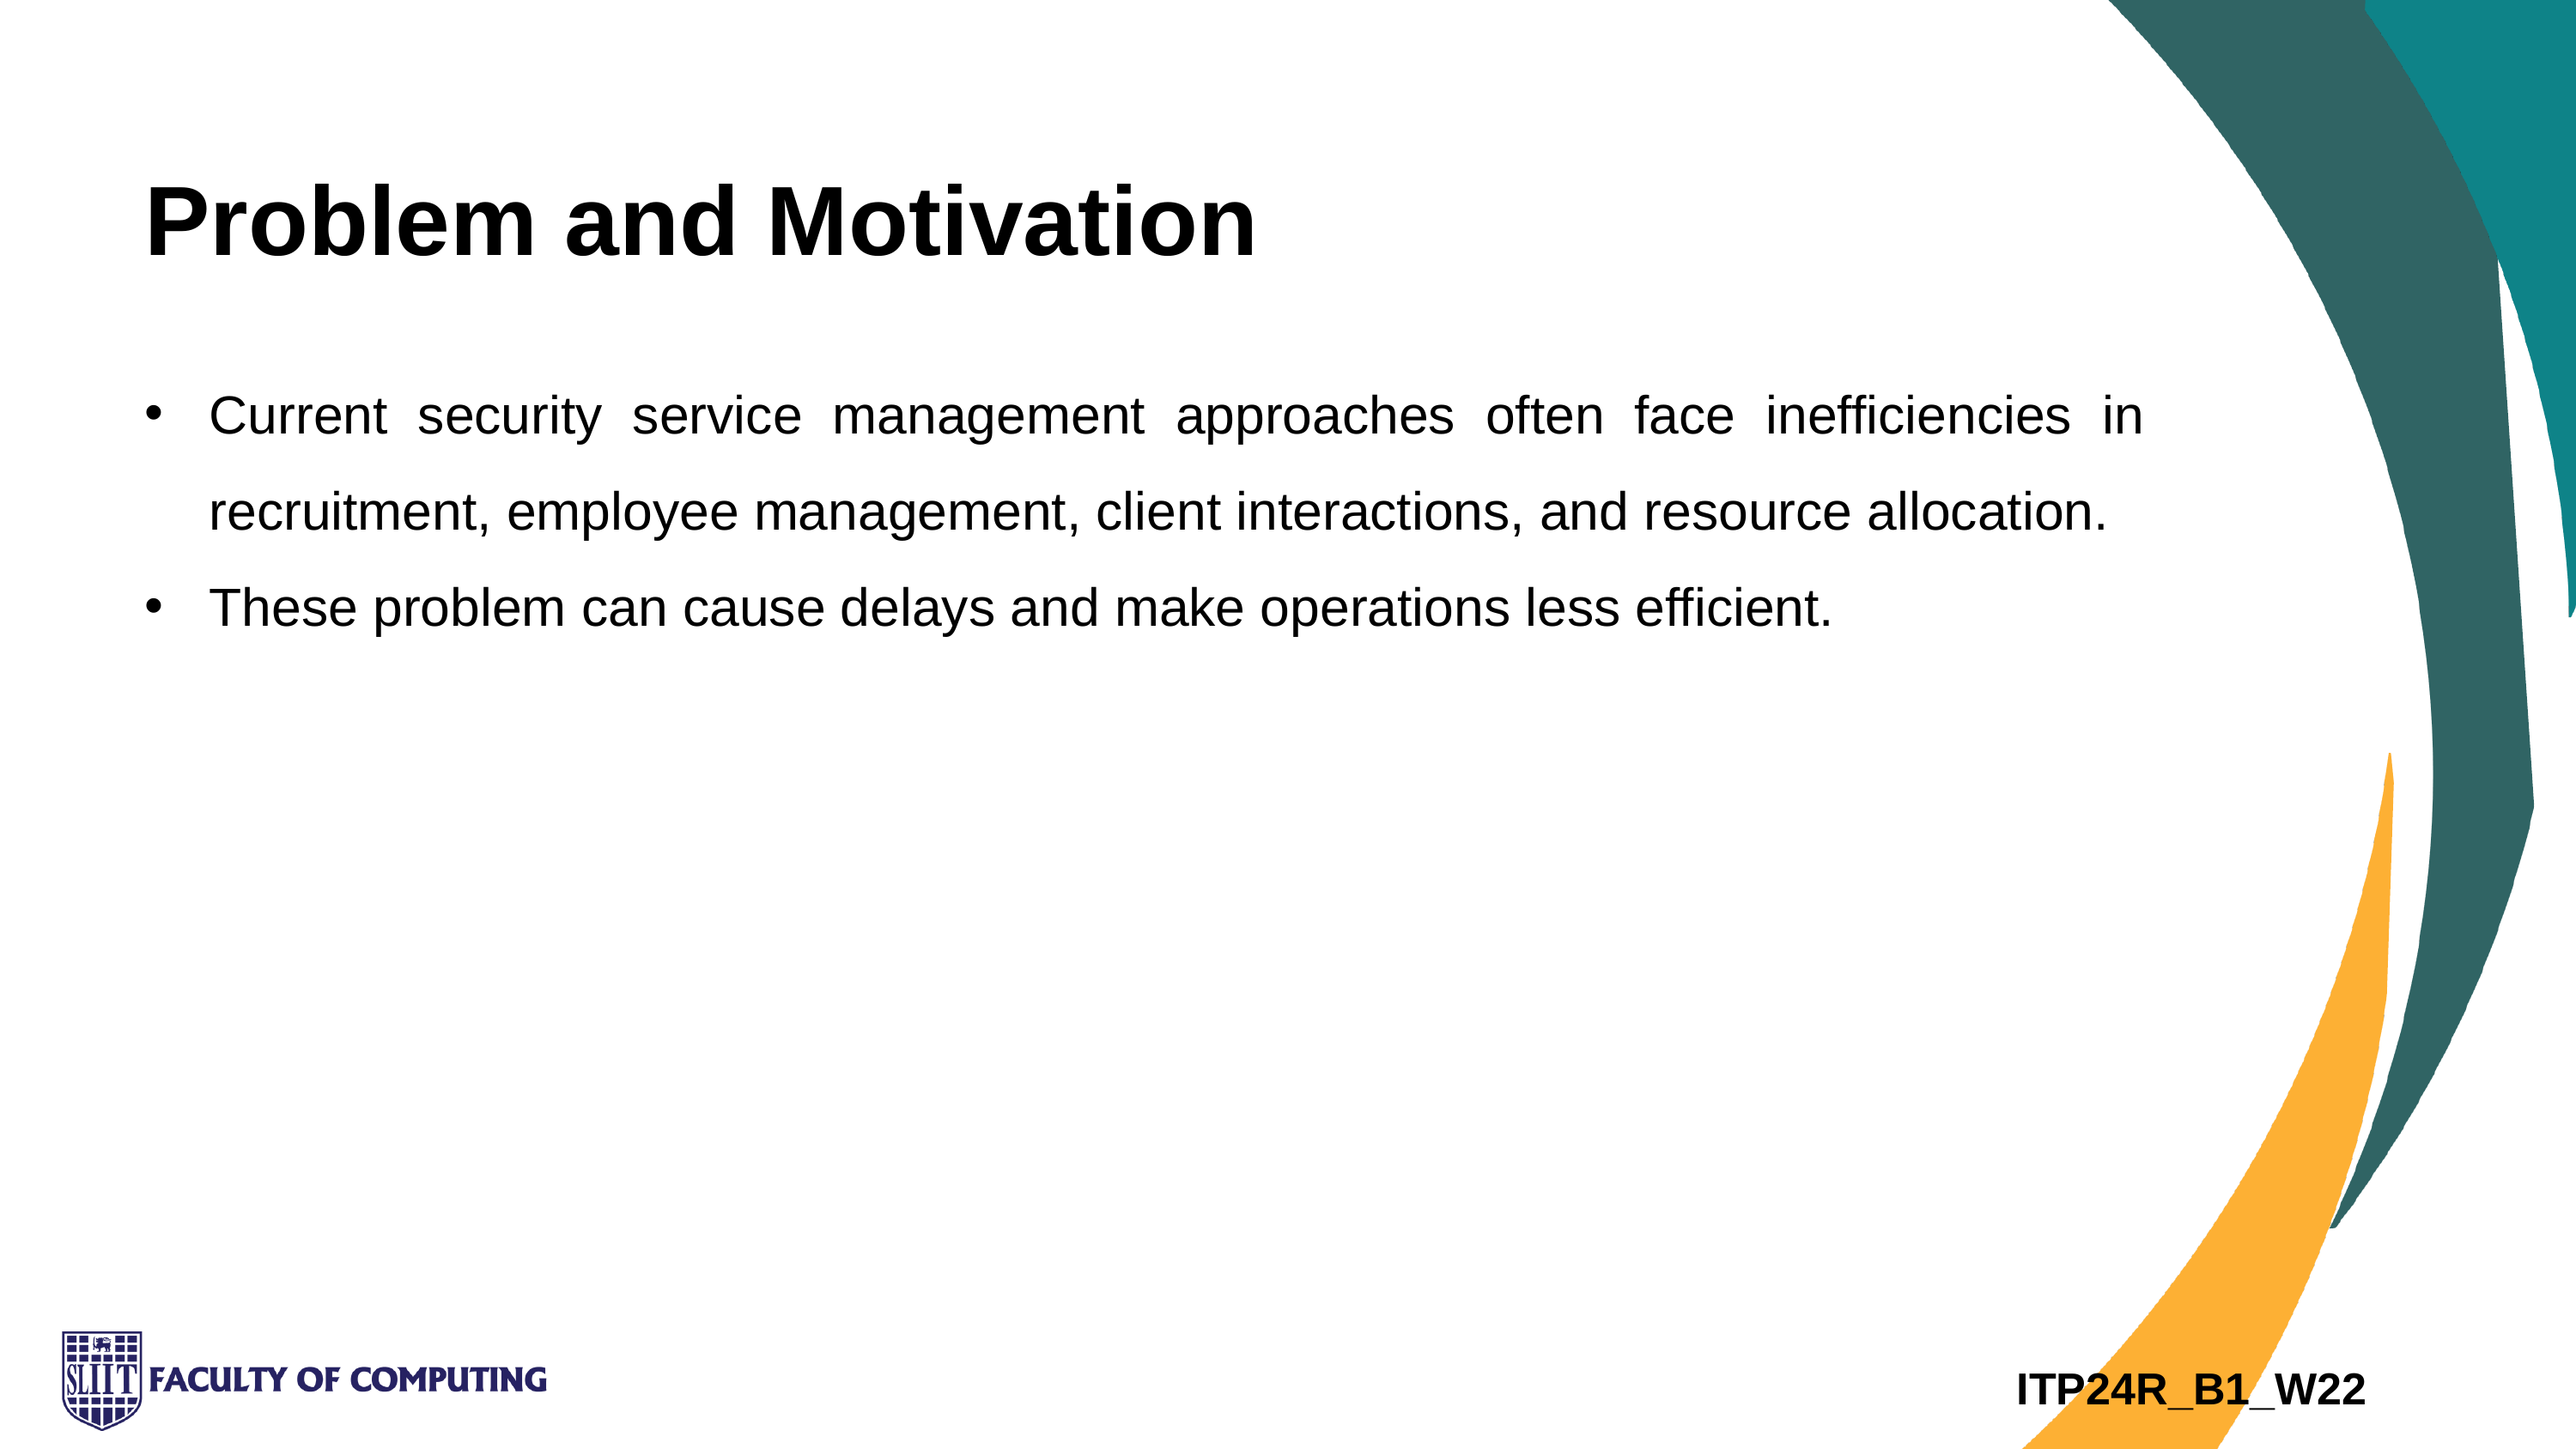

Problem and Motivation
Current security service management approaches often face inefficiencies in recruitment, employee management, client interactions, and resource allocation.
These problem can cause delays and make operations less efficient.

ITP24R_B1_W22